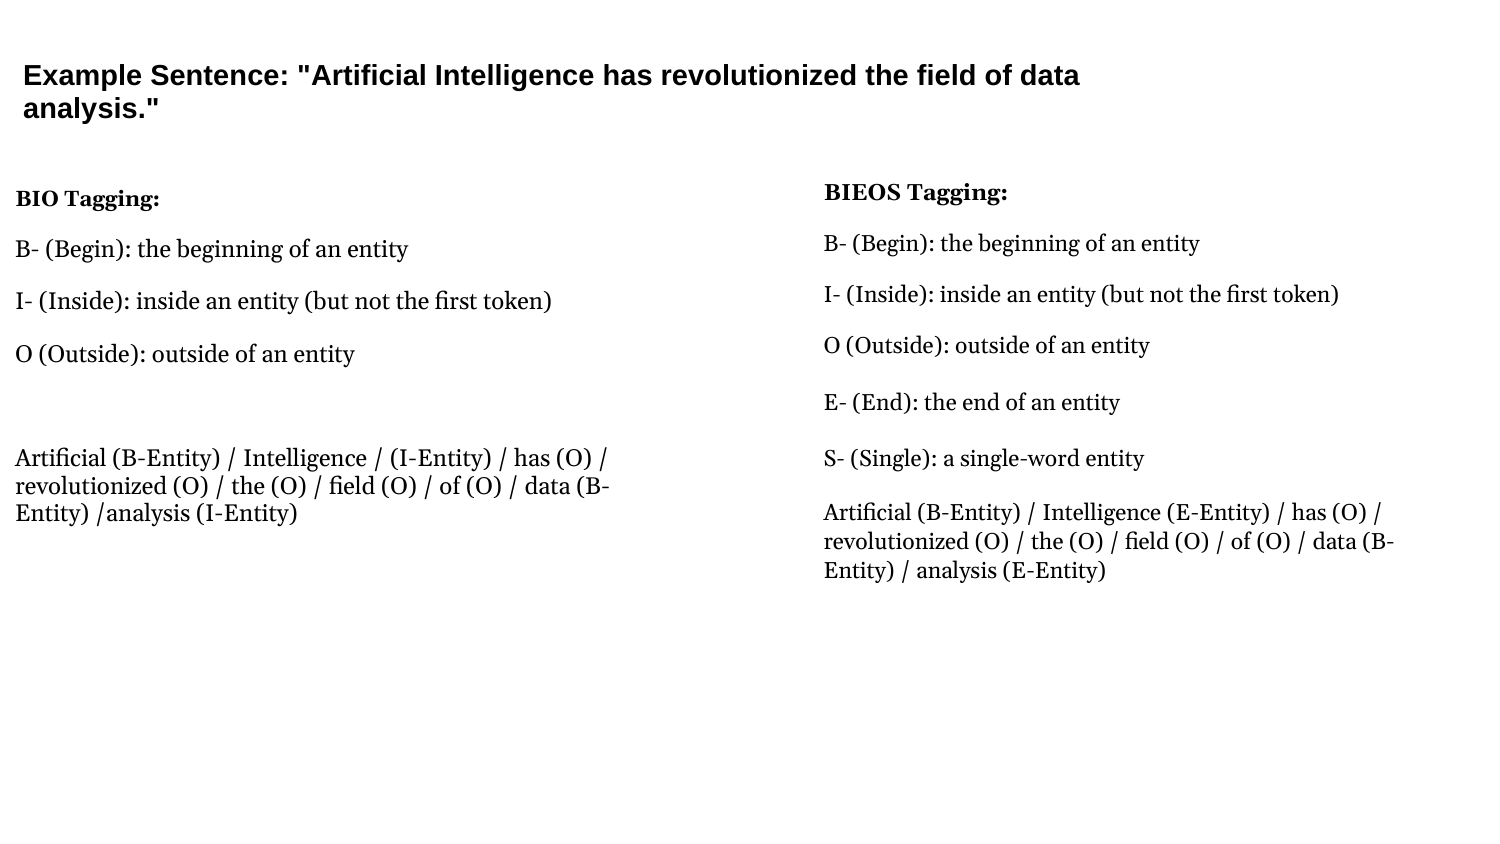

Example Sentence: "Artificial Intelligence has revolutionized the field of data analysis."
BIEOS Tagging:
B- (Begin): the beginning of an entity
I- (Inside): inside an entity (but not the first token)
O (Outside): outside of an entity
E- (End): the end of an entity
S- (Single): a single-word entity
Artificial (B-Entity) / Intelligence (E-Entity) / has (O) / revolutionized (O) / the (O) / field (O) / of (O) / data (B-Entity) / analysis (E-Entity)
BIO Tagging:
B- (Begin): the beginning of an entity
I- (Inside): inside an entity (but not the first token)
O (Outside): outside of an entity

Artificial (B-Entity) / Intelligence / (I-Entity) / has (O) / revolutionized (O) / the (O) / field (O) / of (O) / data (B-Entity) /analysis (I-Entity)